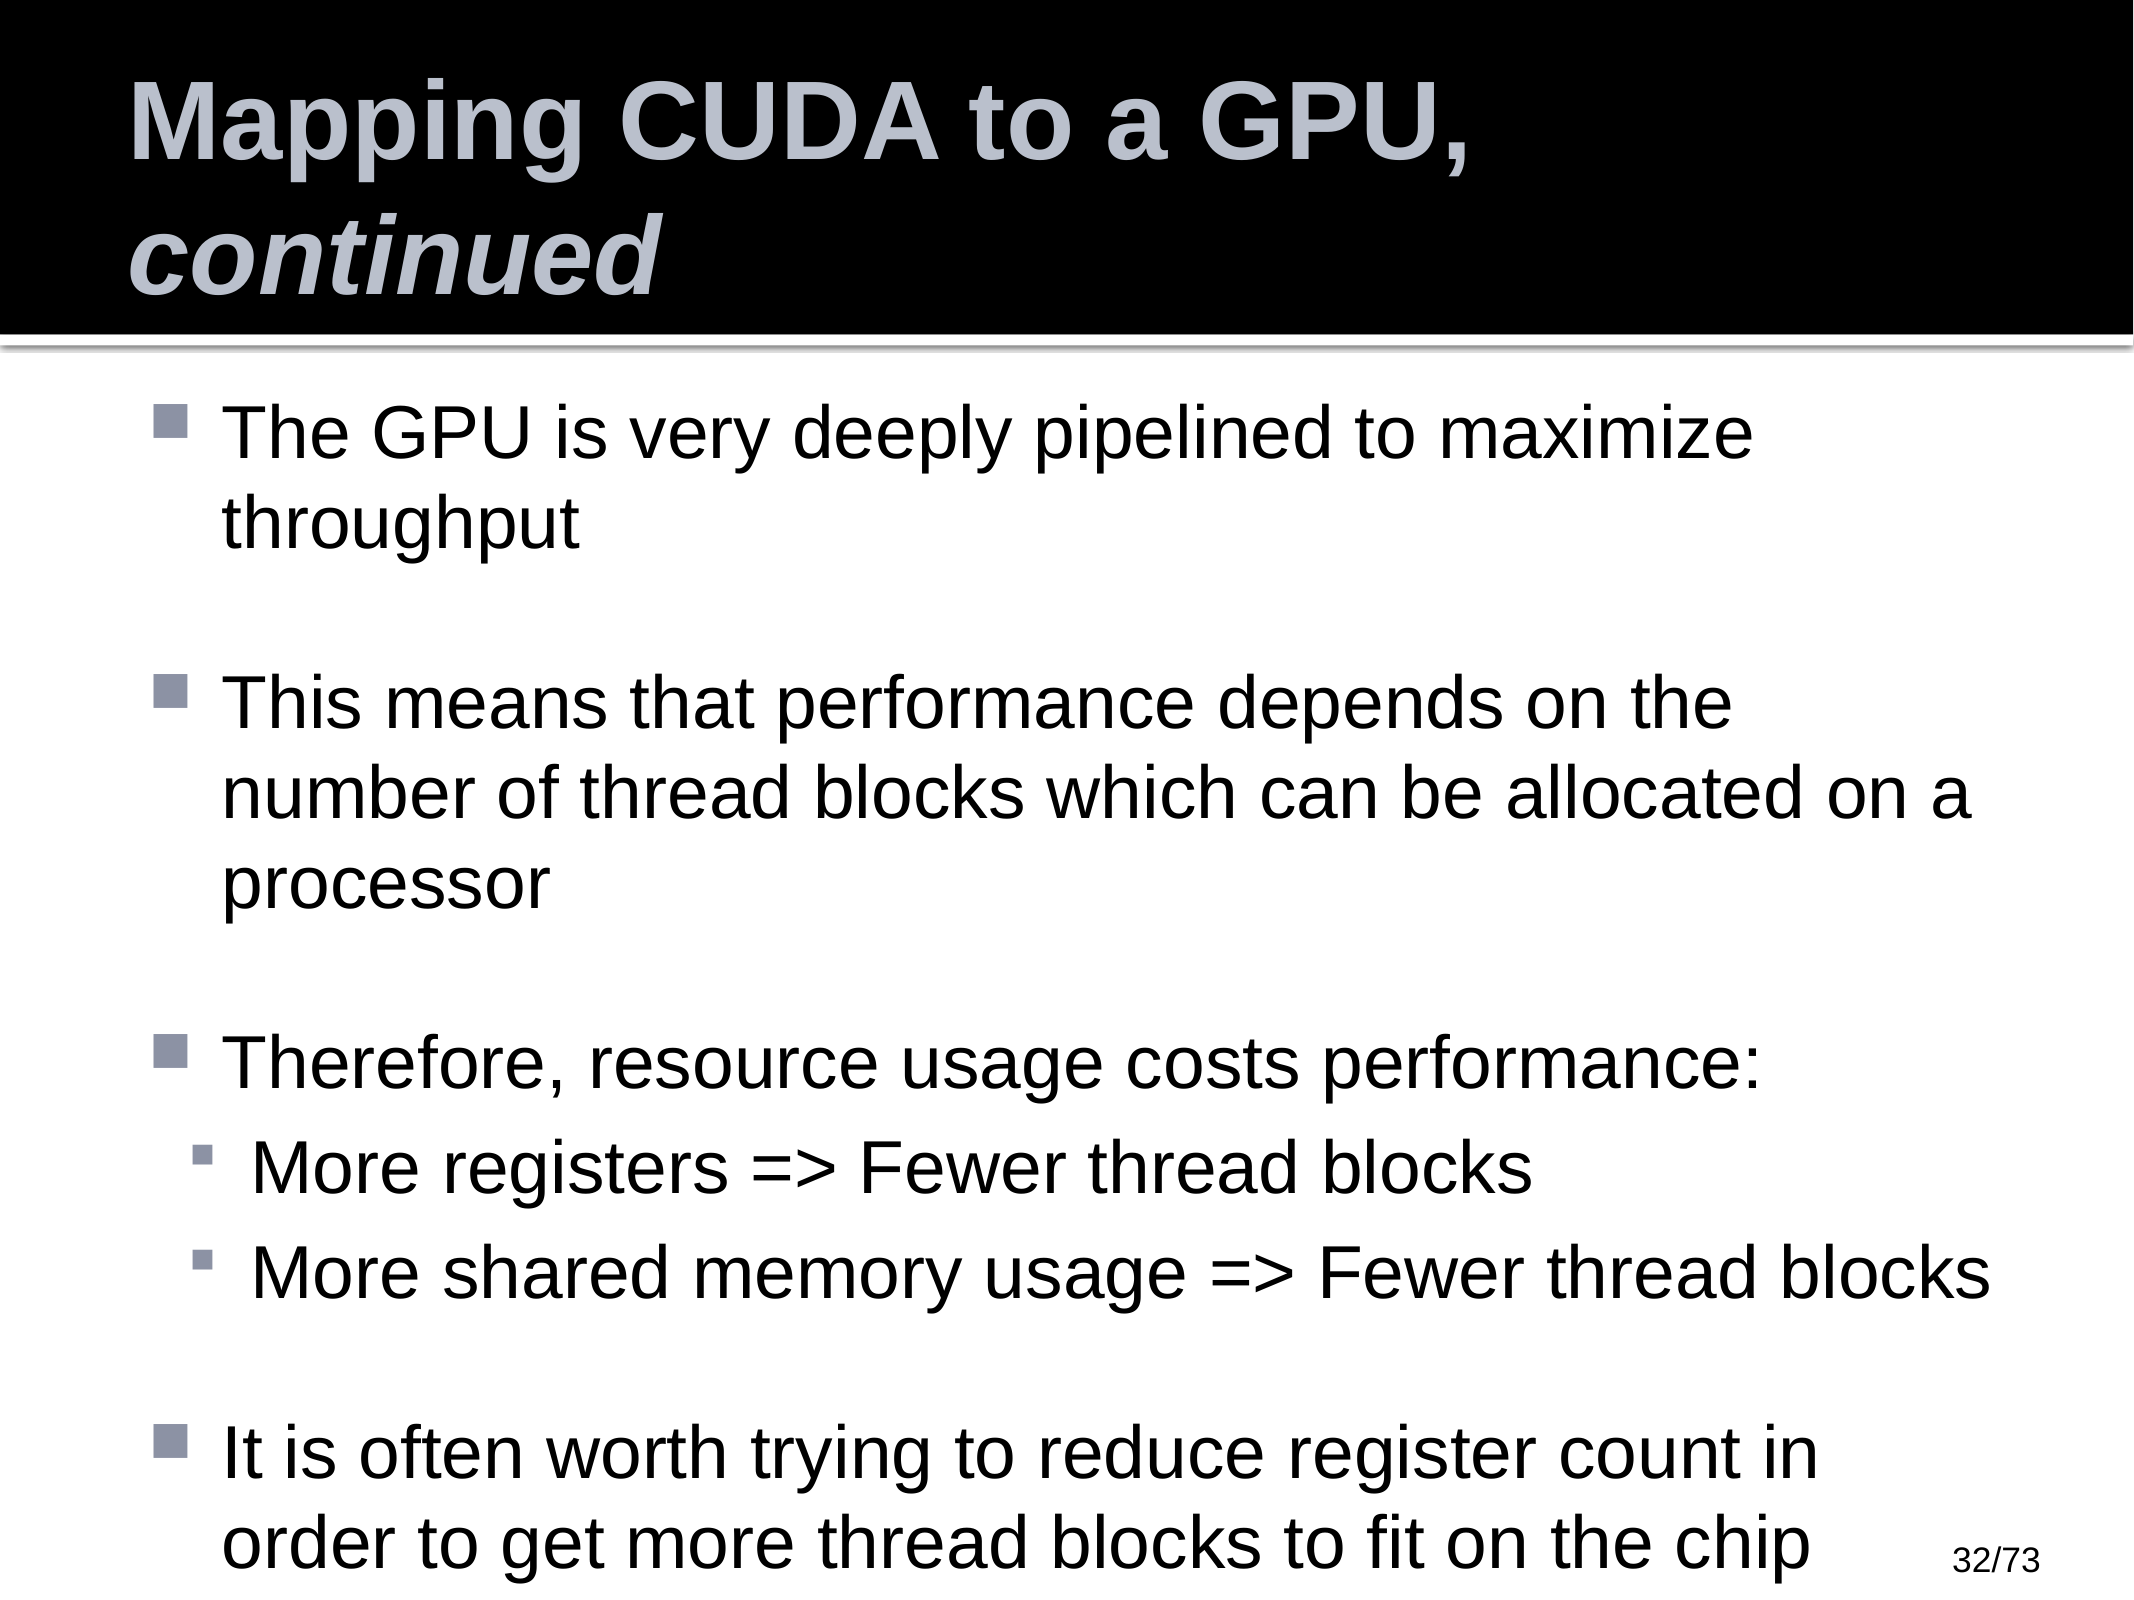

# Mapping CUDA to a GPU, continued
The GPU is very deeply pipelined to maximize throughput

This means that performance depends on the number of thread blocks which can be allocated on a processor

Therefore, resource usage costs performance:
More registers => Fewer thread blocks
More shared memory usage => Fewer thread blocks

It is often worth trying to reduce register count in order to get more thread blocks to fit on the chip
For Kepler, target 32 registers or less per thread for full occupancy